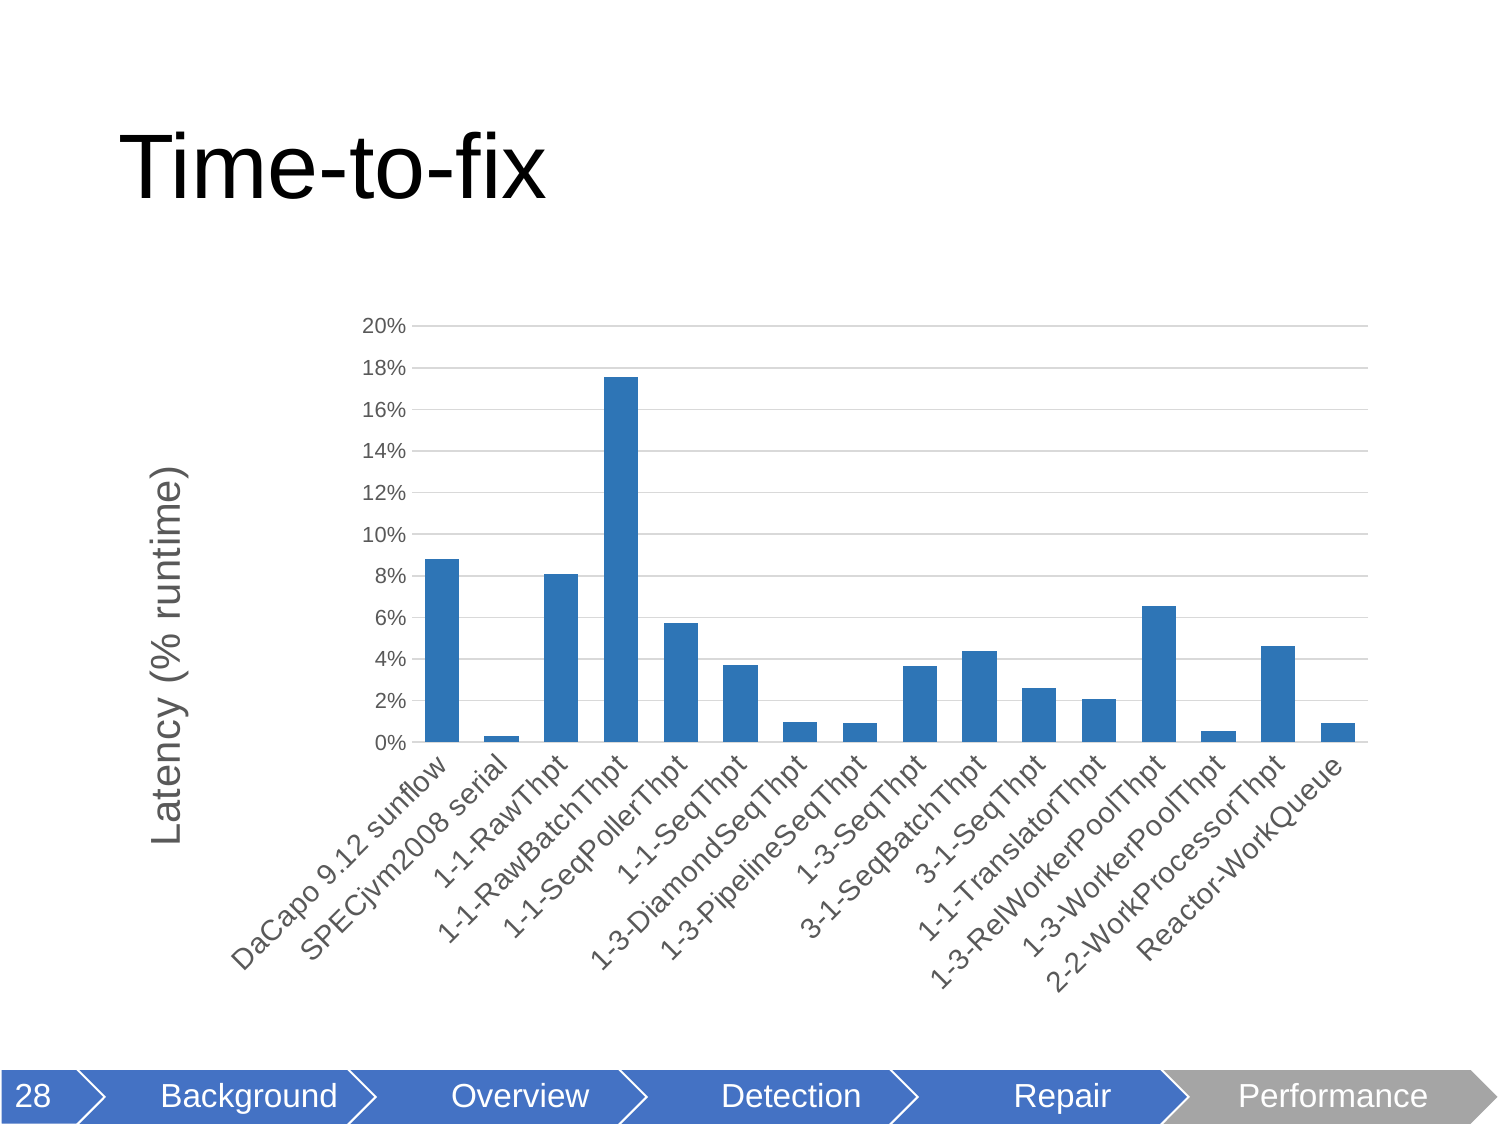

# Time-to-fix

### Chart

| Category | Latency |
|---|---|
| DaCapo 9.12 sunflow | 0.087884204 |
| SPECjvm2008 serial | 0.002937875 |
| 1-1-RawThpt | 0.081017357 |
| 1-1-RawBatchThpt | 0.17531371 |
| 1-1-SeqPollerThpt | 0.057338154 |
| 1-1-SeqThpt | 0.037077923 |
| 1-3-DiamondSeqThpt | 0.009606575 |
| 1-3-PipelineSeqThpt | 0.009065571 |
| 1-3-SeqThpt | 0.036432809 |
| 3-1-SeqBatchThpt | 0.043773353 |
| 3-1-SeqThpt | 0.025787909 |
| 1-1-TranslatorThpt | 0.020949588 |
| 1-3-RelWorkerPoolThpt | 0.065259016 |
| 1-3-WorkerPoolThpt | 0.005326072 |
| 2-2-WorkProcessorThpt | 0.04642813 |
| Reactor-WorkQueue | 0.008959828 |
28
Background
Overview
Detection
Repair
Performance